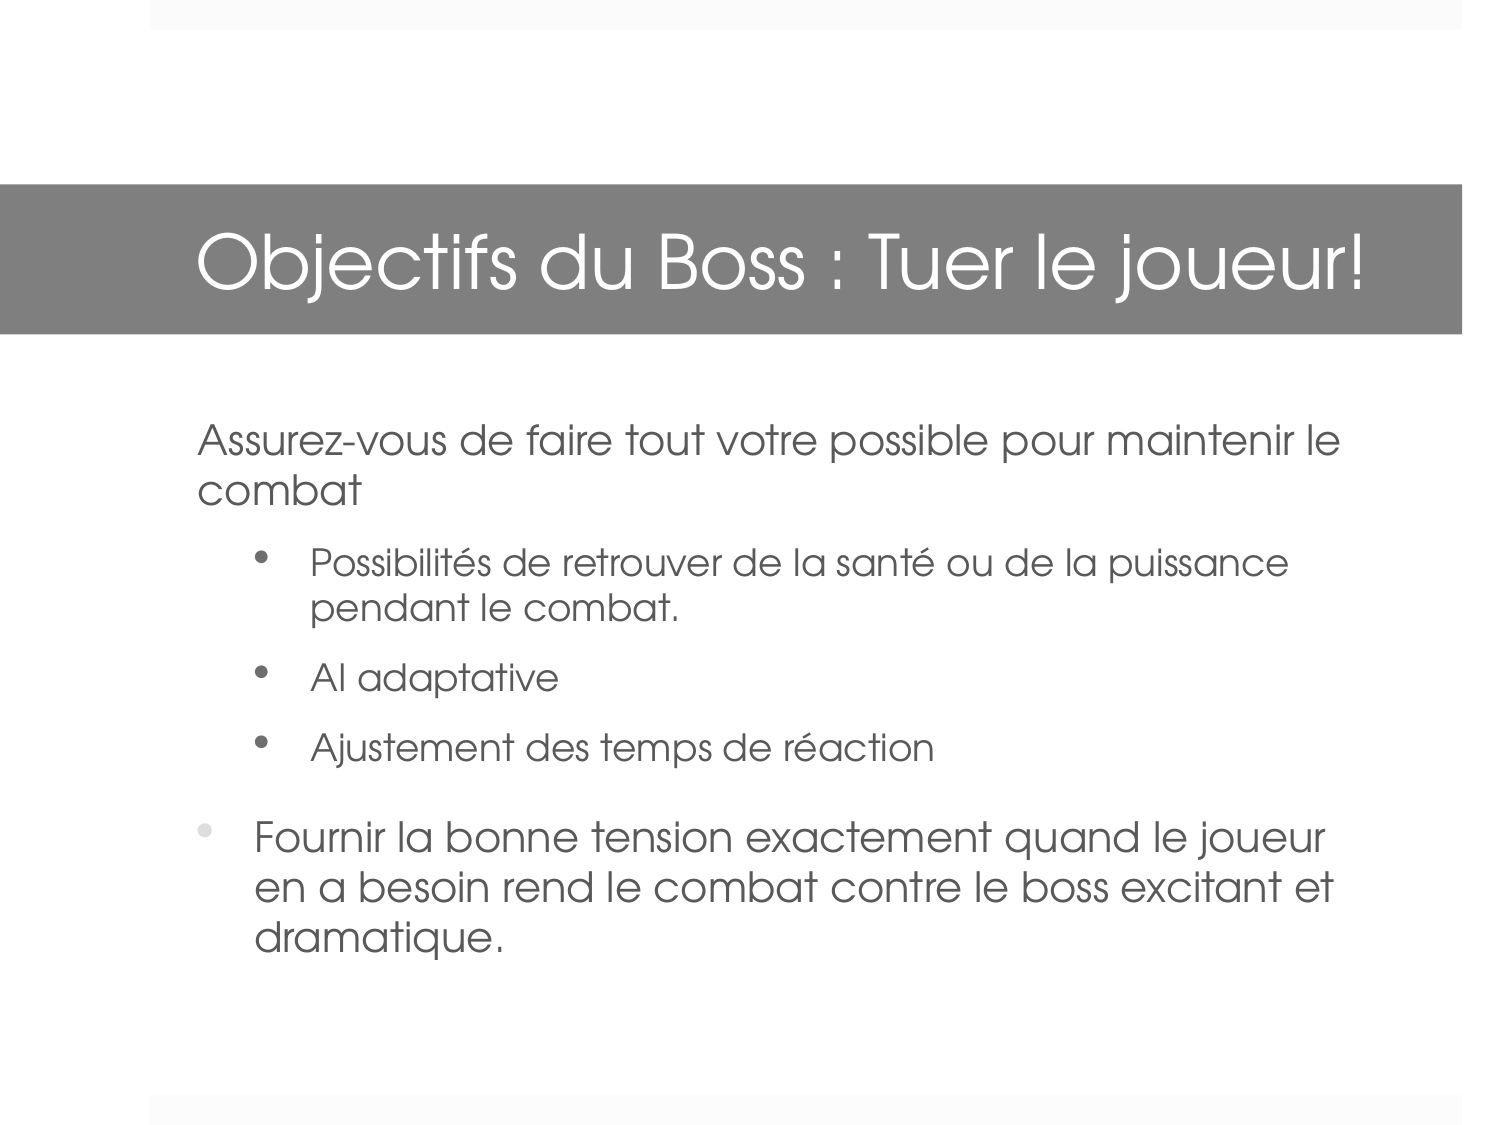

# Objectifs du Boss : Tuer le joueur!
Assurez-vous de faire tout votre possible pour maintenir le combat
Possibilités de retrouver de la santé ou de la puissance pendant le combat.
AI adaptative
Ajustement des temps de réaction
Fournir la bonne tension exactement quand le joueur en a besoin rend le combat contre le boss excitant et dramatique.